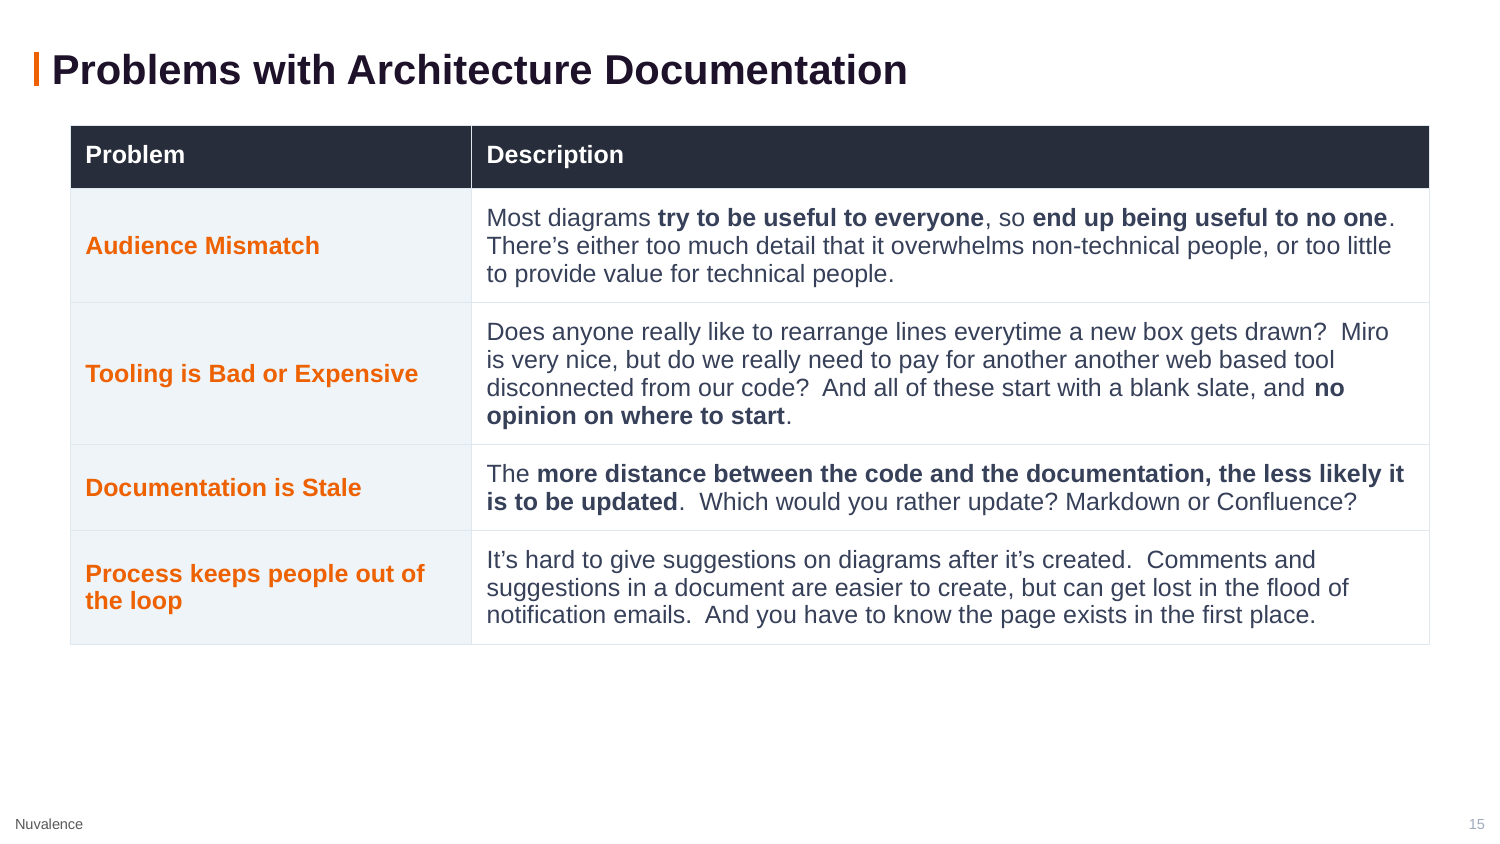

# Problems with Architecture Documentation
| Problem | Description |
| --- | --- |
| Audience Mismatch | Most diagrams try to be useful to everyone, so end up being useful to no one. There’s either too much detail that it overwhelms non-technical people, or too little to provide value for technical people. |
| Tooling is Bad or Expensive | Does anyone really like to rearrange lines everytime a new box gets drawn? Miro is very nice, but do we really need to pay for another another web based tool disconnected from our code? And all of these start with a blank slate, and no opinion on where to start. |
| Documentation is Stale | The more distance between the code and the documentation, the less likely it is to be updated. Which would you rather update? Markdown or Confluence? |
| Process keeps people out of the loop | It’s hard to give suggestions on diagrams after it’s created. Comments and suggestions in a document are easier to create, but can get lost in the flood of notification emails. And you have to know the page exists in the first place. |
15